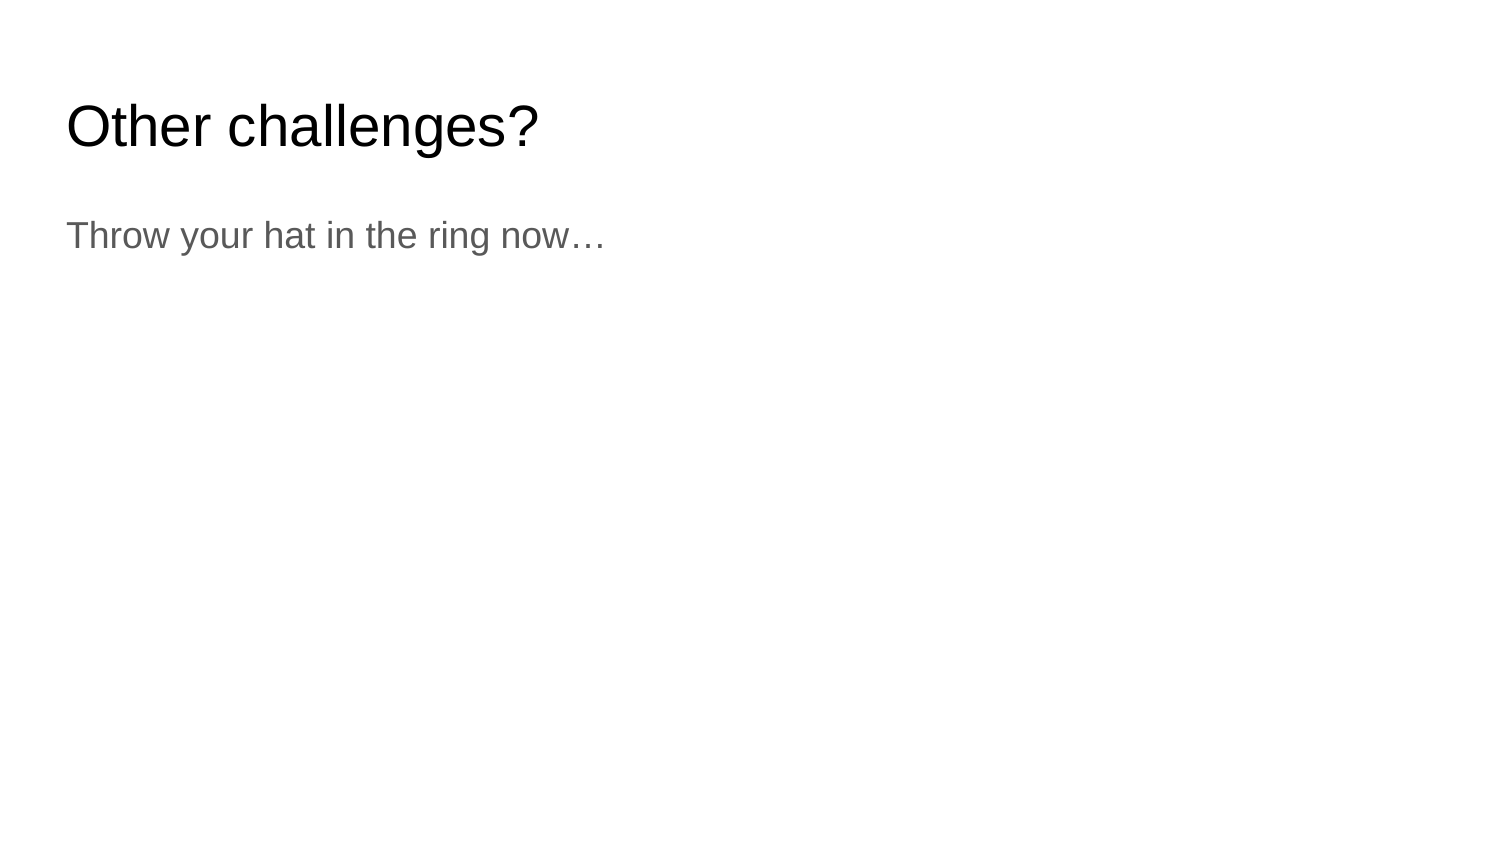

# Other challenges?
Throw your hat in the ring now…